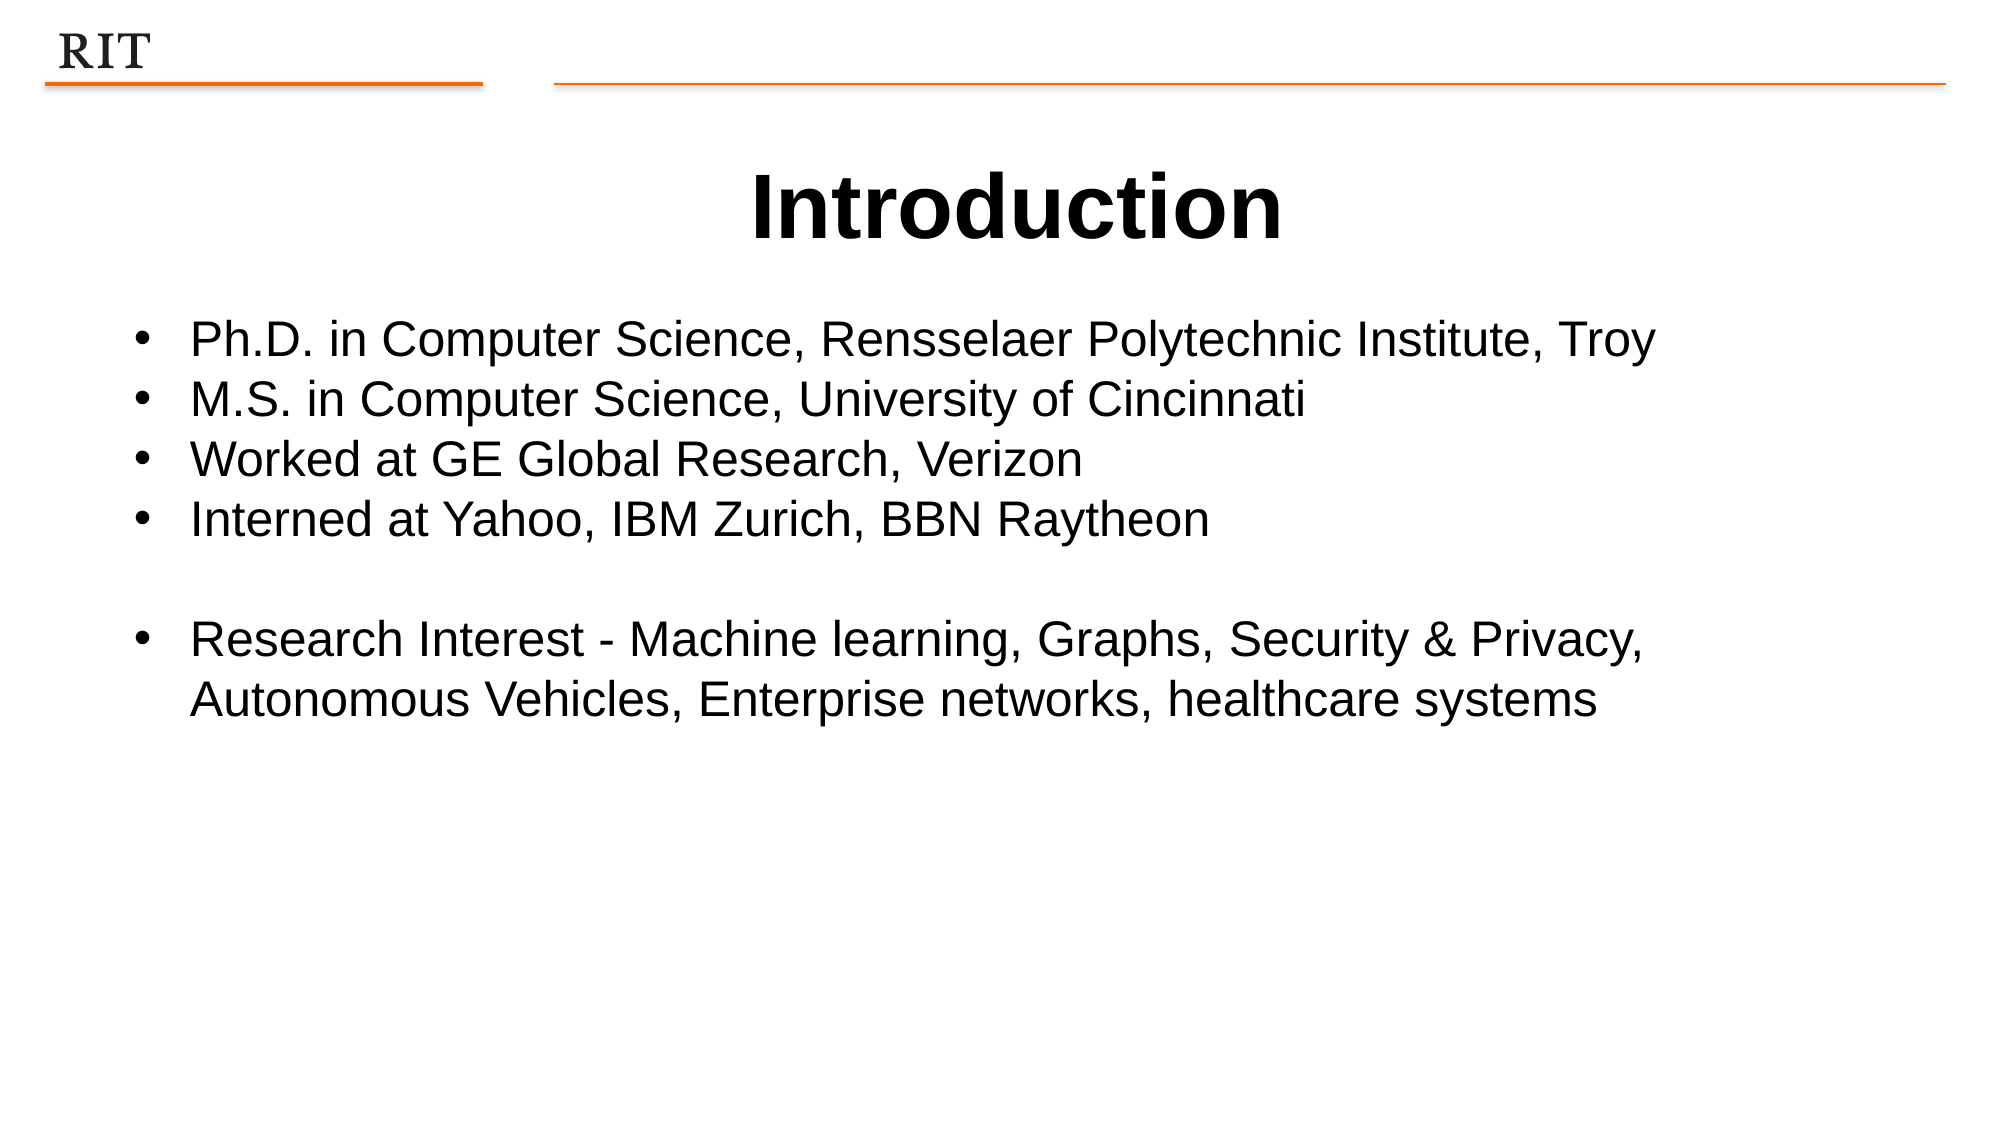

Introduction
Ph.D. in Computer Science, Rensselaer Polytechnic Institute, Troy
M.S. in Computer Science, University of Cincinnati
Worked at GE Global Research, Verizon
Interned at Yahoo, IBM Zurich, BBN Raytheon

Research Interest - Machine learning, Graphs, Security & Privacy, Autonomous Vehicles, Enterprise networks, healthcare systems